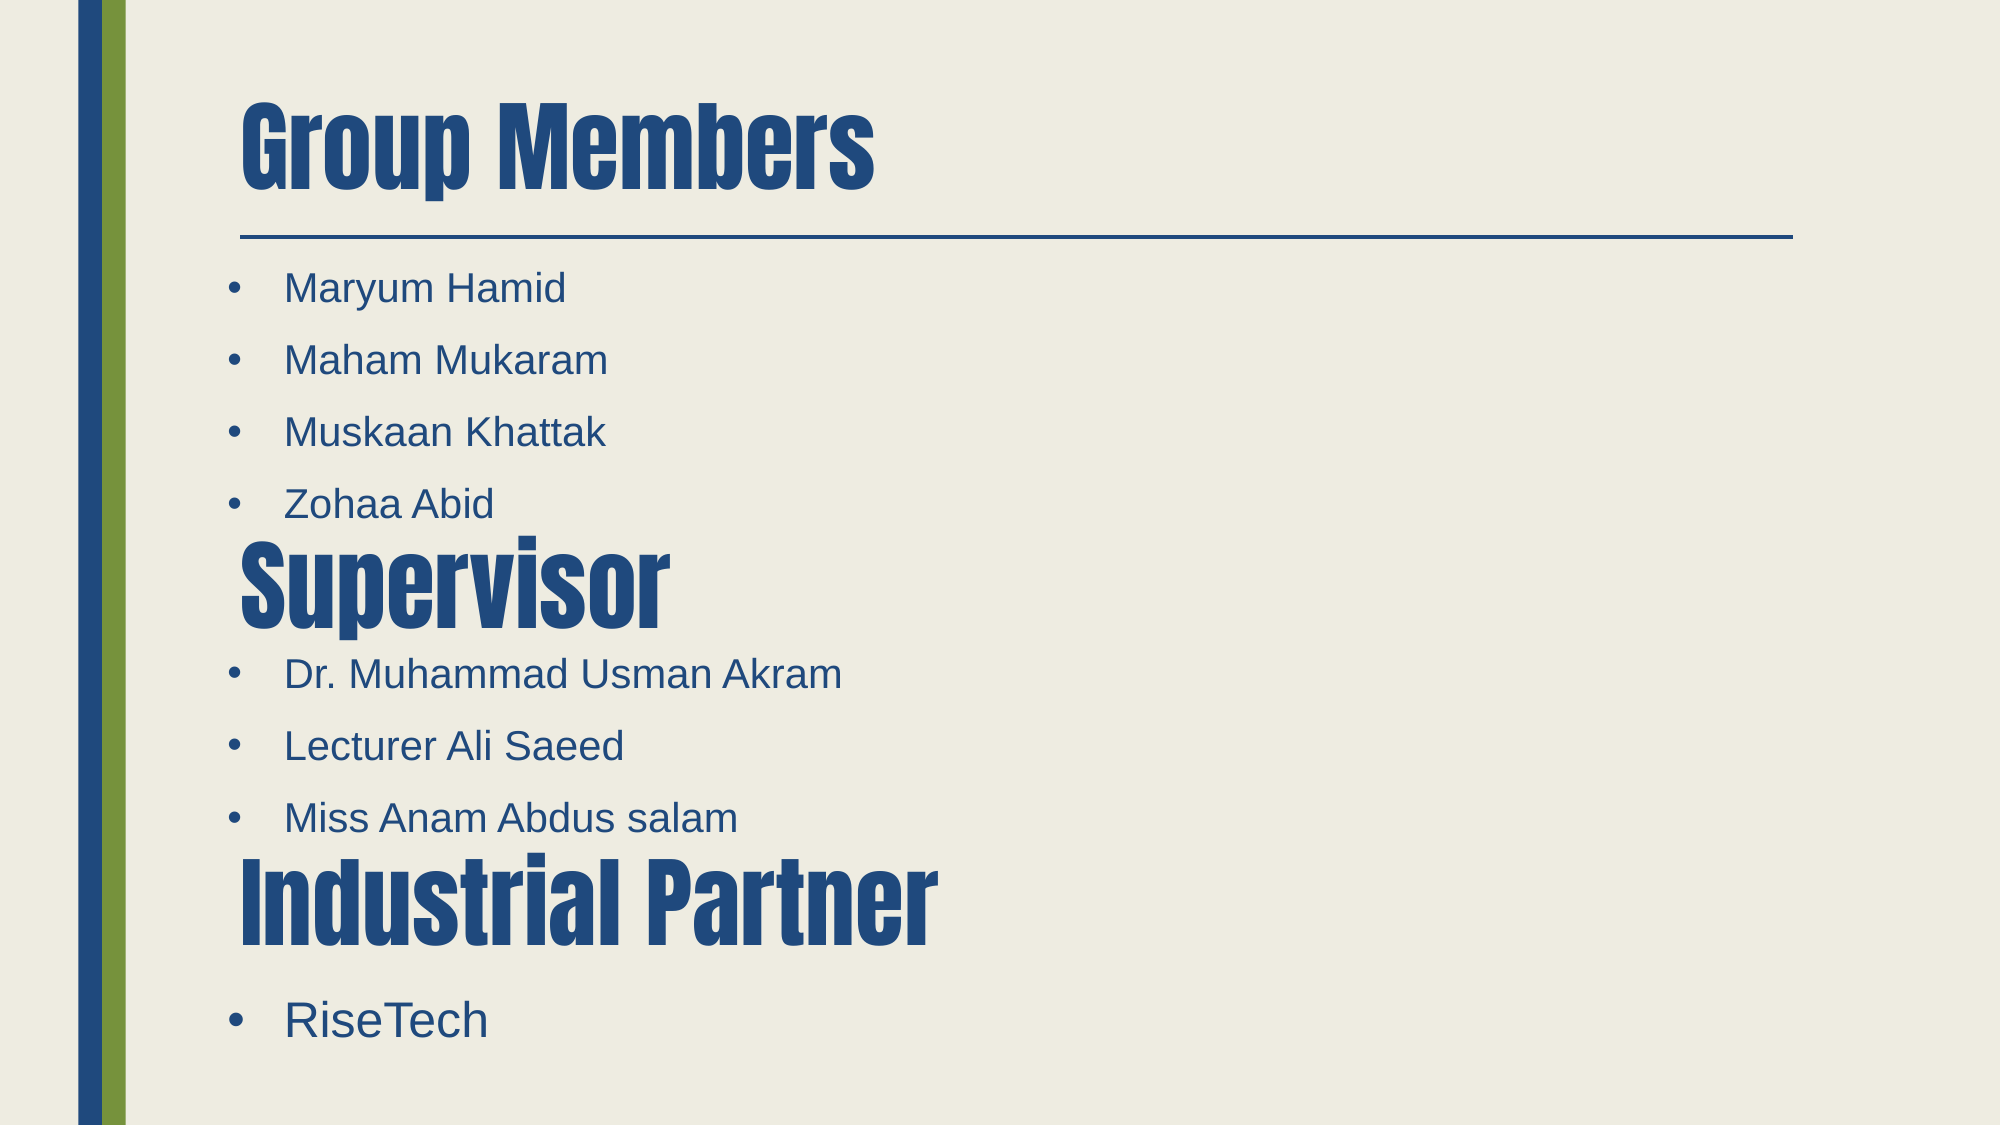

# Group Members
Maryum Hamid
Maham Mukaram
Muskaan Khattak
Zohaa Abid
Supervisor

Dr. Muhammad Usman Akram
Lecturer Ali Saeed
Miss Anam Abdus salam

Industrial Partner

RiseTech